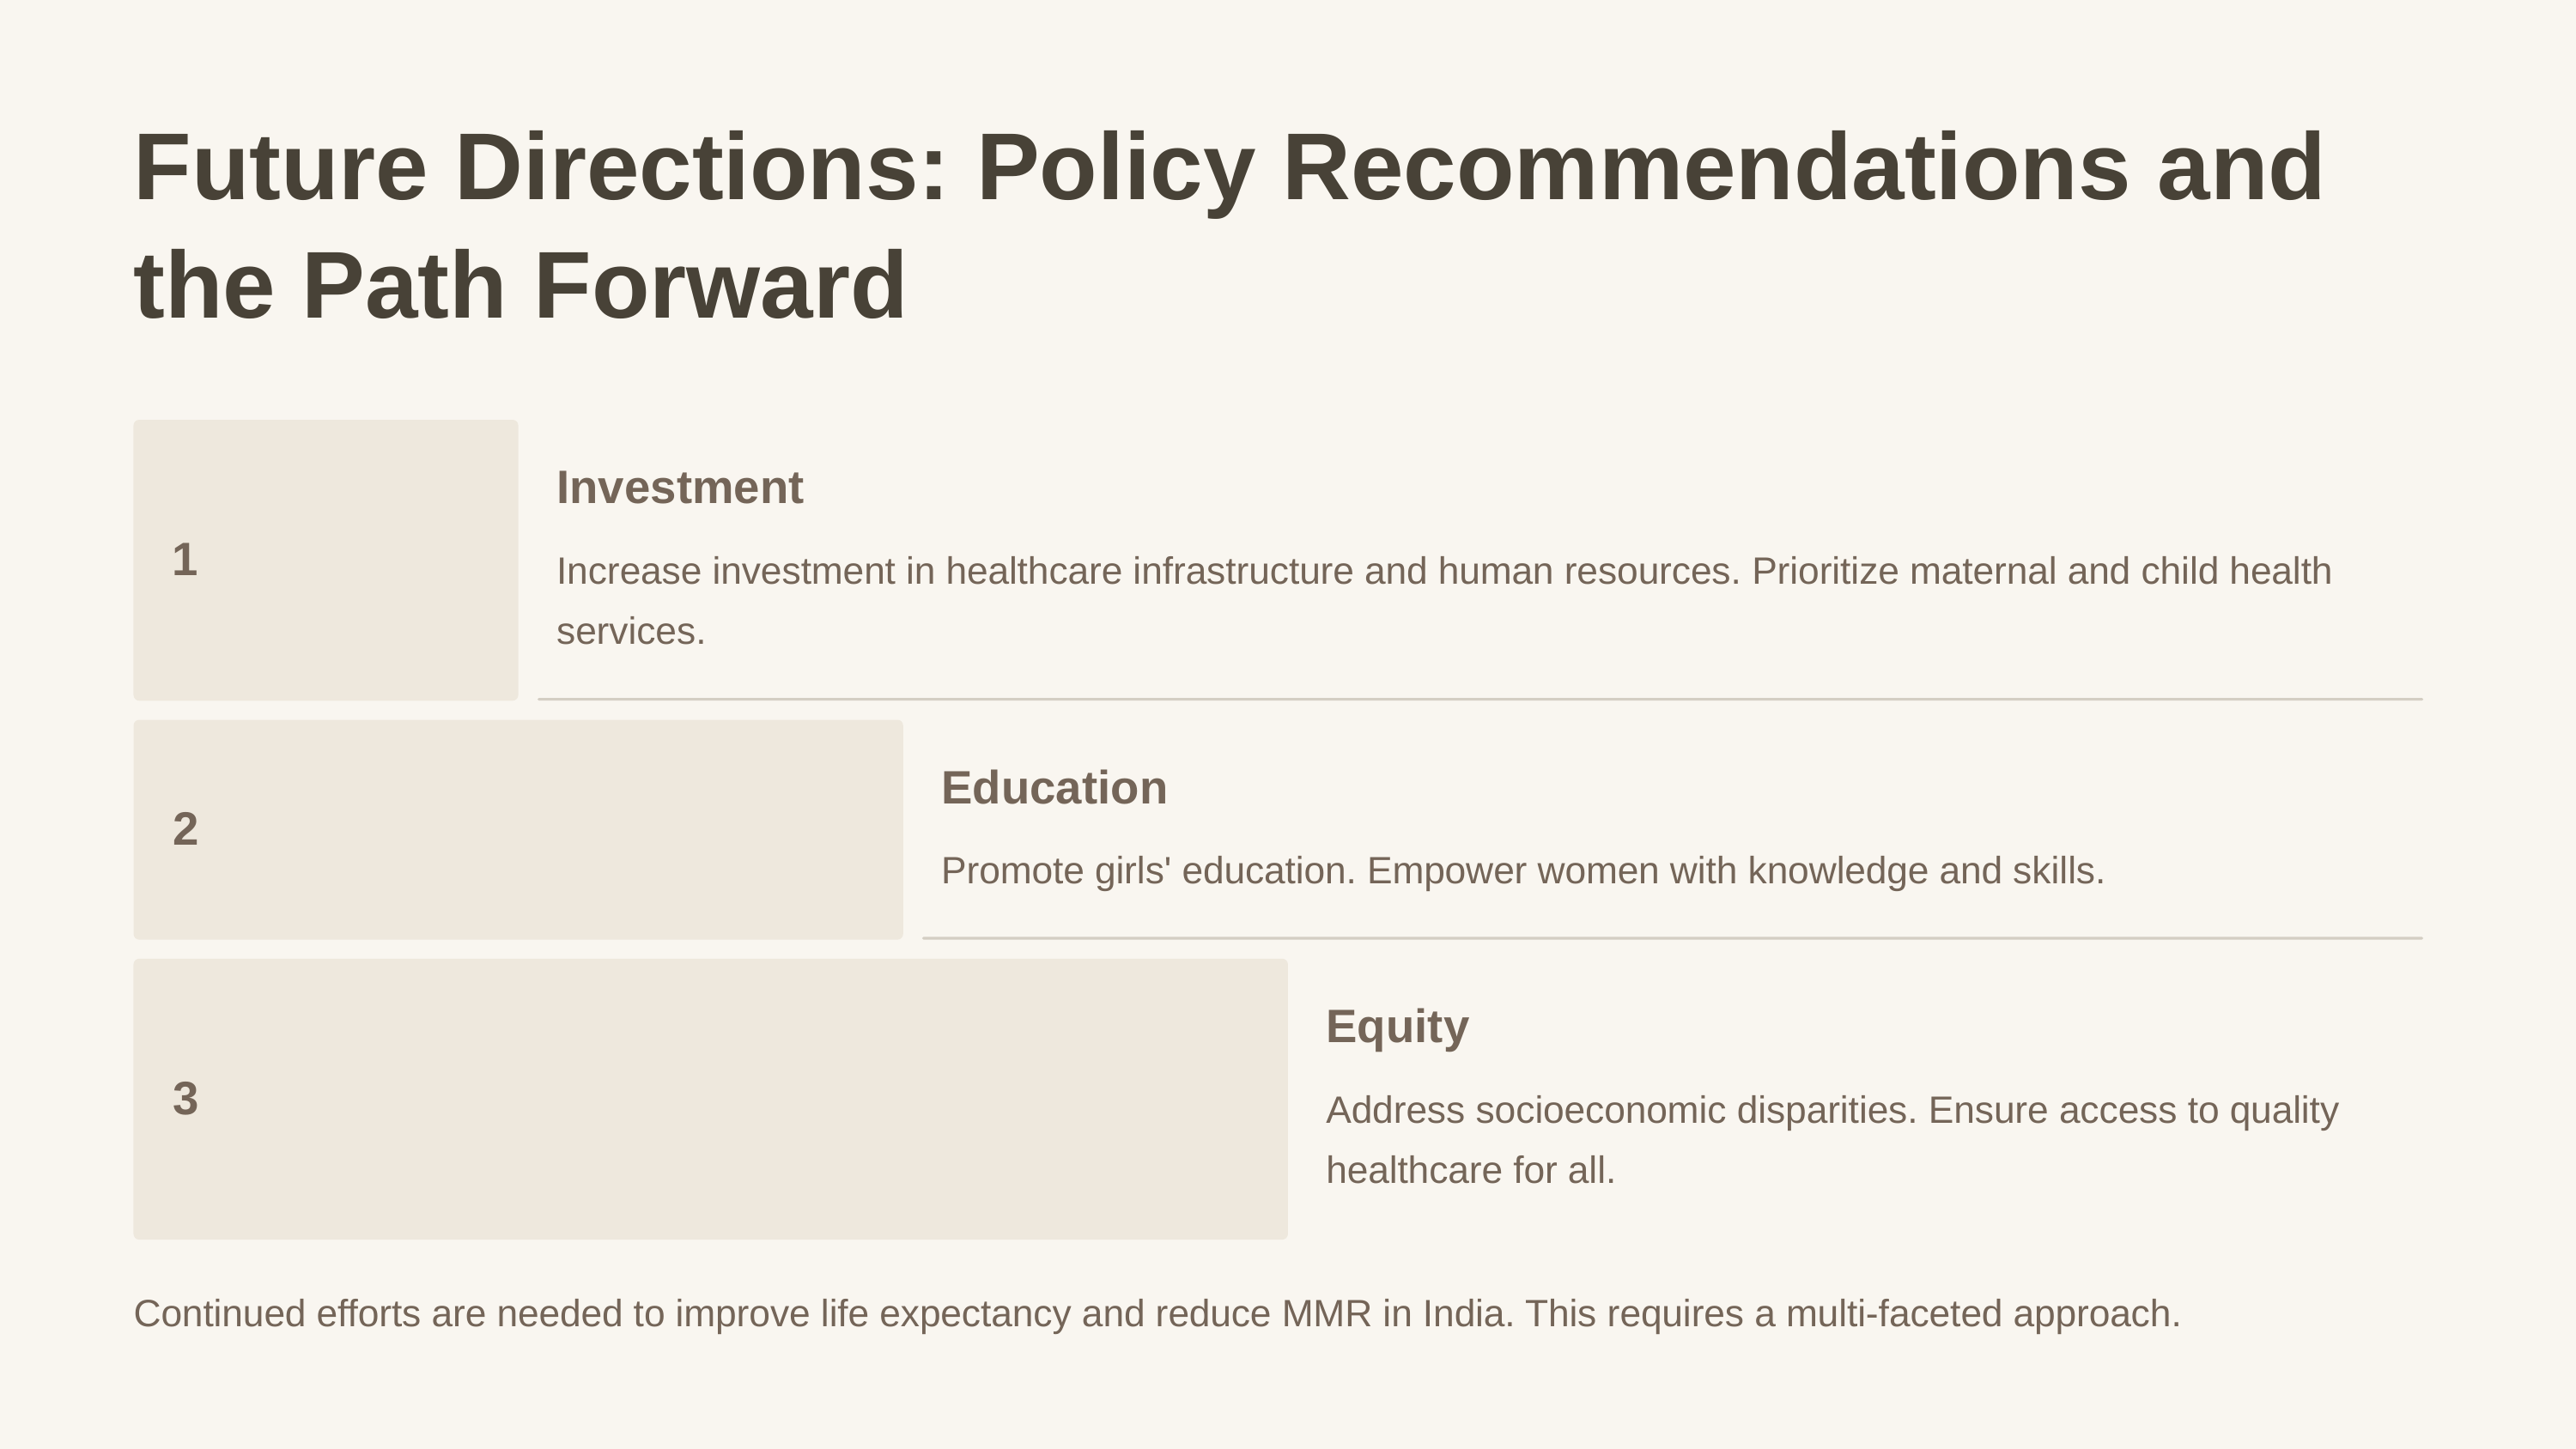

Future Directions: Policy Recommendations and the Path Forward

Investment

1

Increase investment in healthcare infrastructure and human resources. Prioritize maternal and child health services.

Education

2

Promote girls' education. Empower women with knowledge and skills.

Equity

3

Address socioeconomic disparities. Ensure access to quality healthcare for all.

Continued efforts are needed to improve life expectancy and reduce MMR in India. This requires a multi-faceted approach.